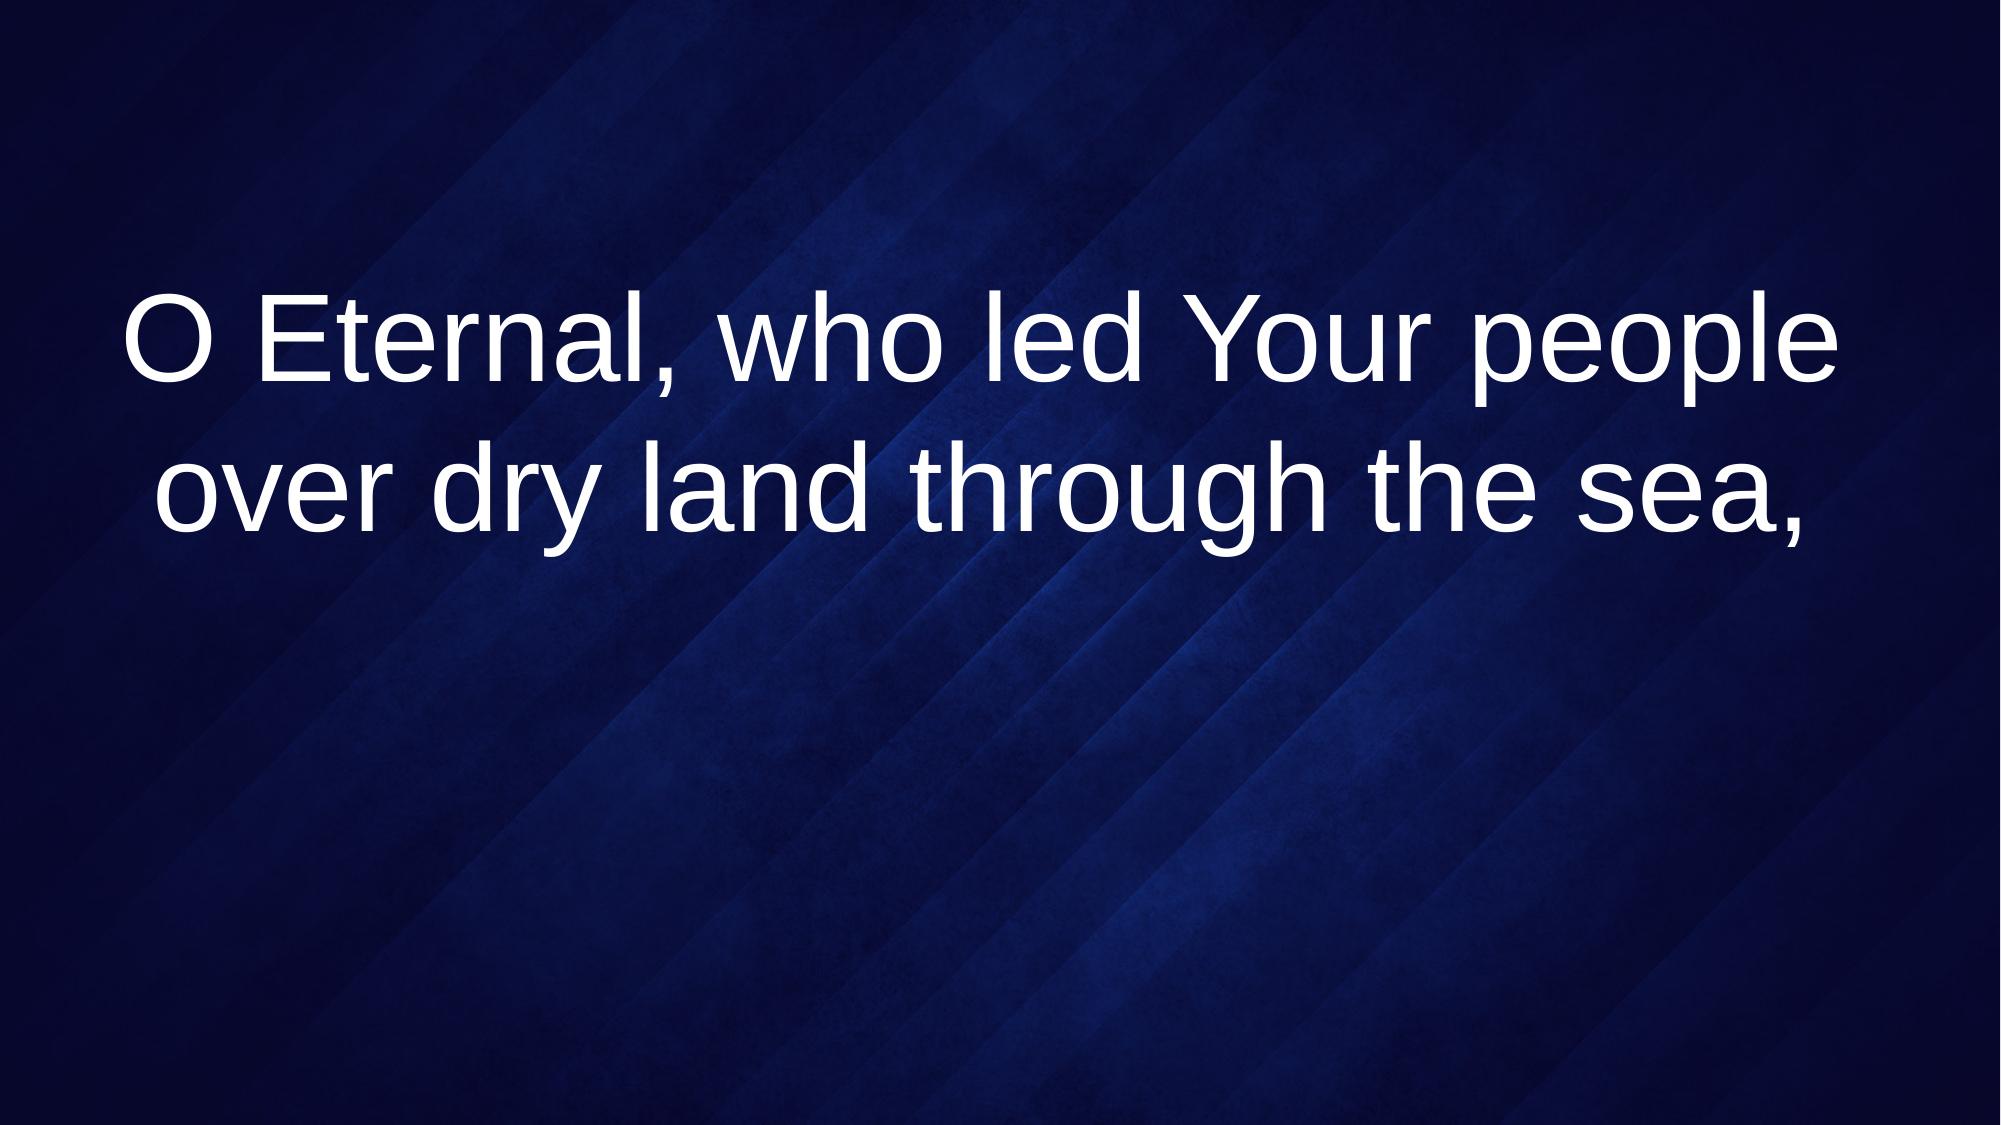

# O Eternal, who led Your people over dry land through the sea,